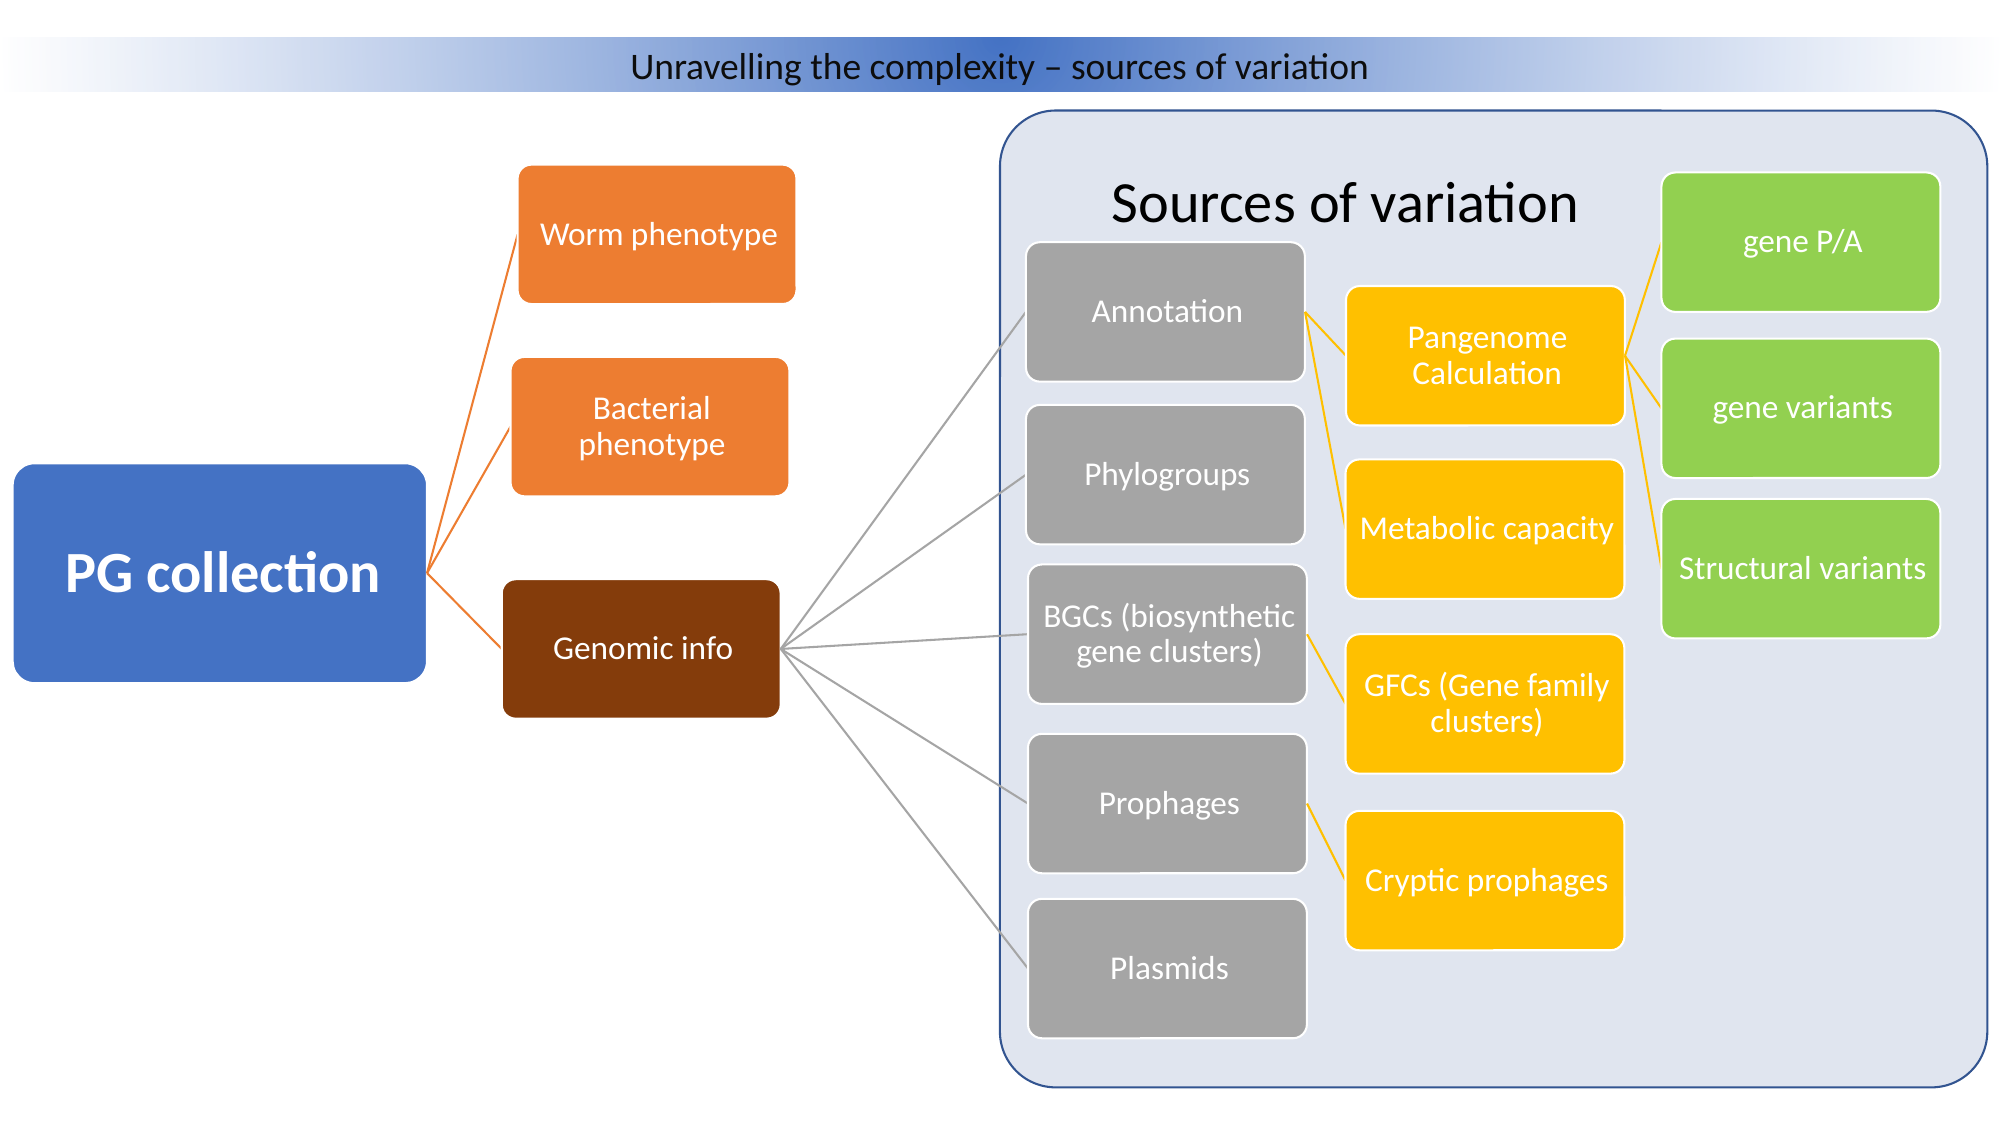

Unravelling the complexity – sources of variation
PG collection

Worm phenotype

Bacterial phenotype

Genomic info

Annotation

Pangenome Calculation

gene P/A

gene variants

Structural variants

Metabolic capacity

Phylogroups

BGCs (biosynthetic gene clusters)

GFCs (Gene family clusters)

Prophages

Cryptic prophages

Plasmids

Sources of variation